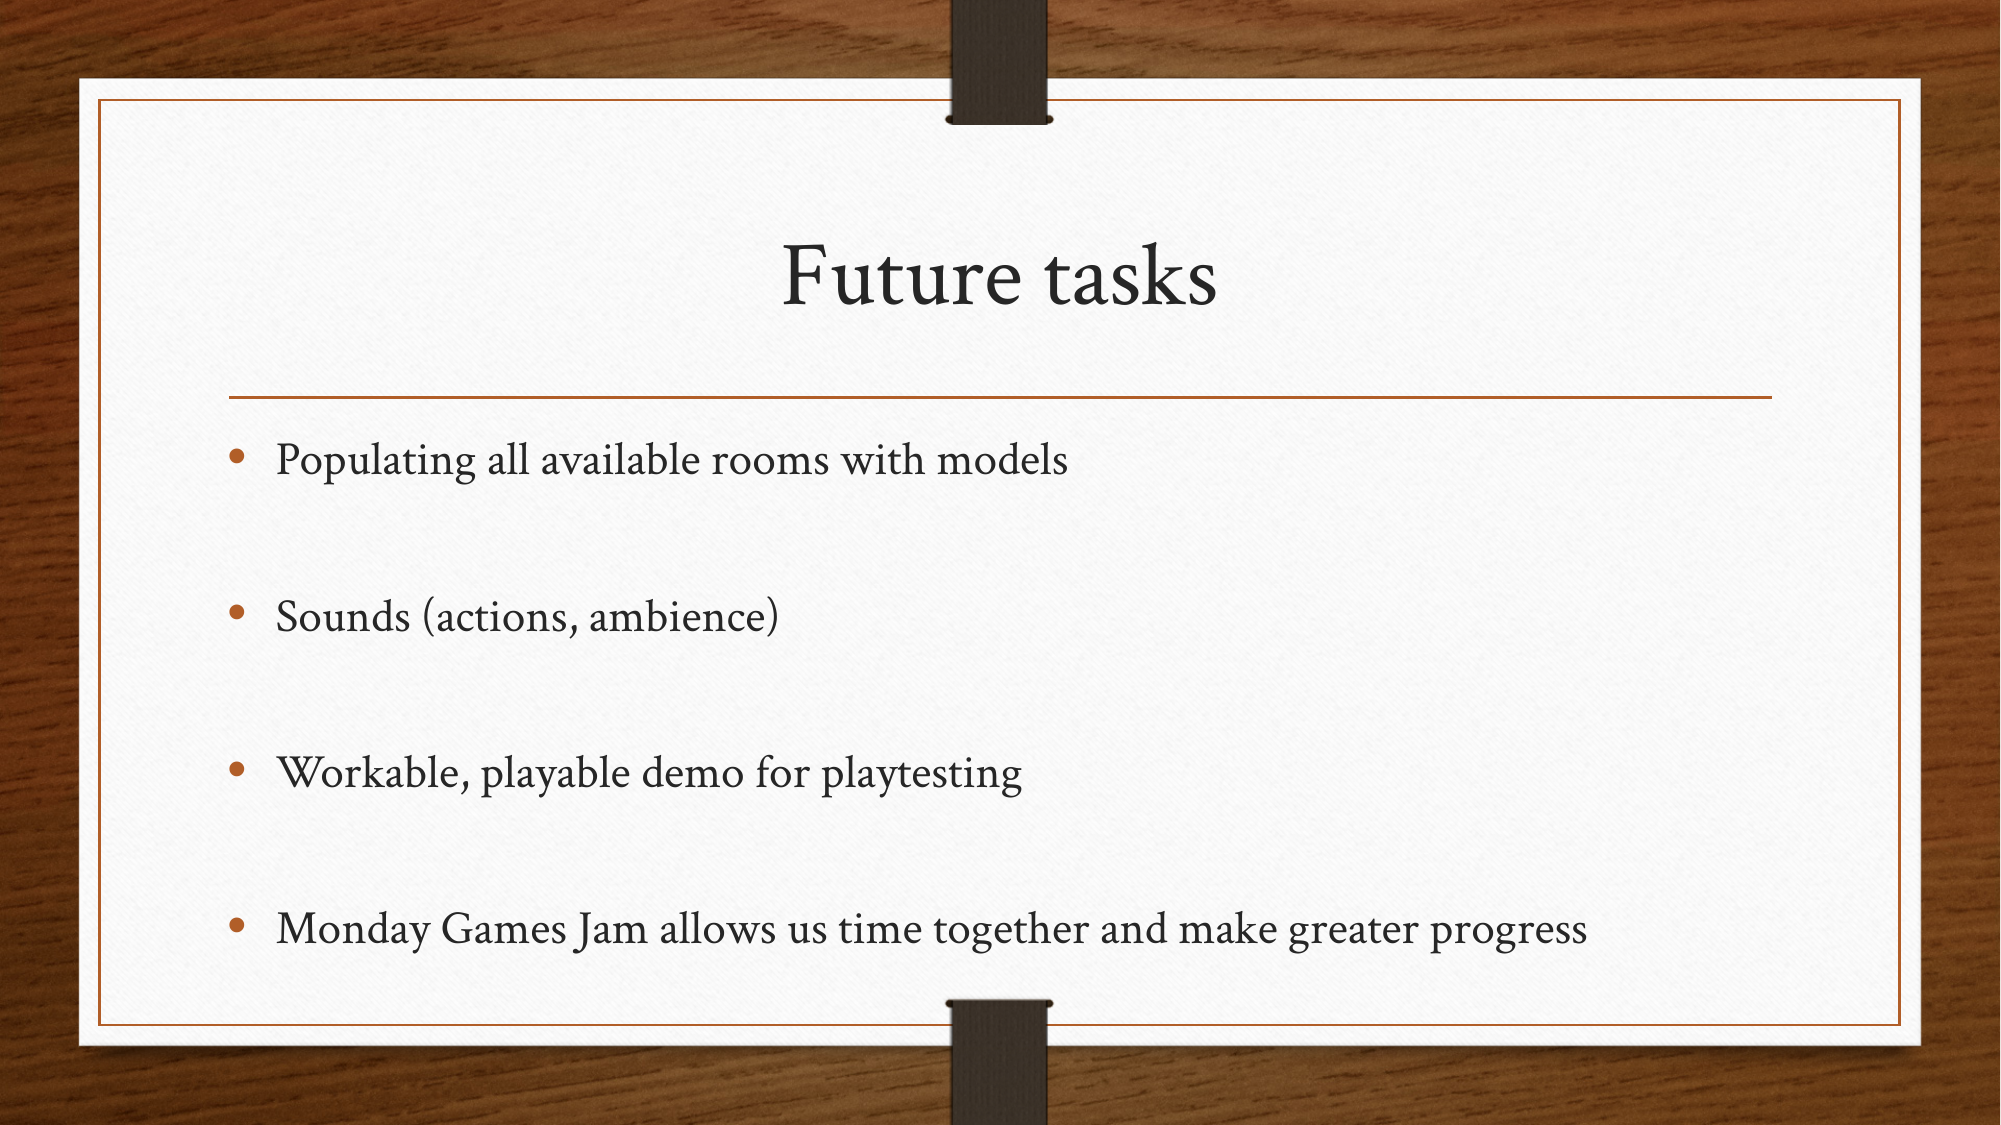

# Future tasks
Populating all available rooms with models

Sounds (actions, ambience)

Workable, playable demo for playtesting

Monday Games Jam allows us time together and make greater progress